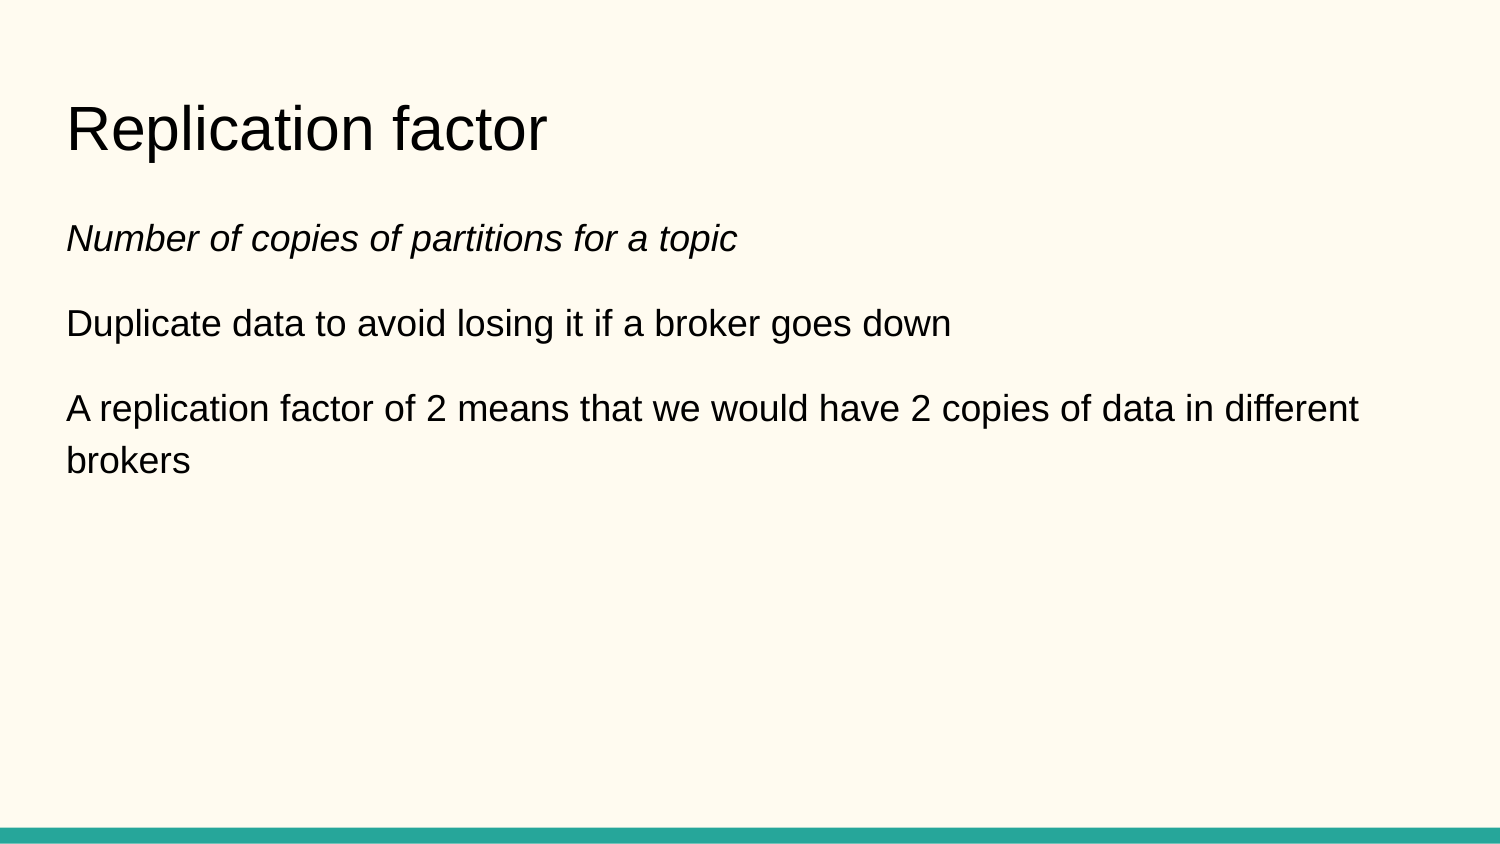

# Replication factor
Number of copies of partitions for a topic
Duplicate data to avoid losing it if a broker goes down
A replication factor of 2 means that we would have 2 copies of data in different brokers